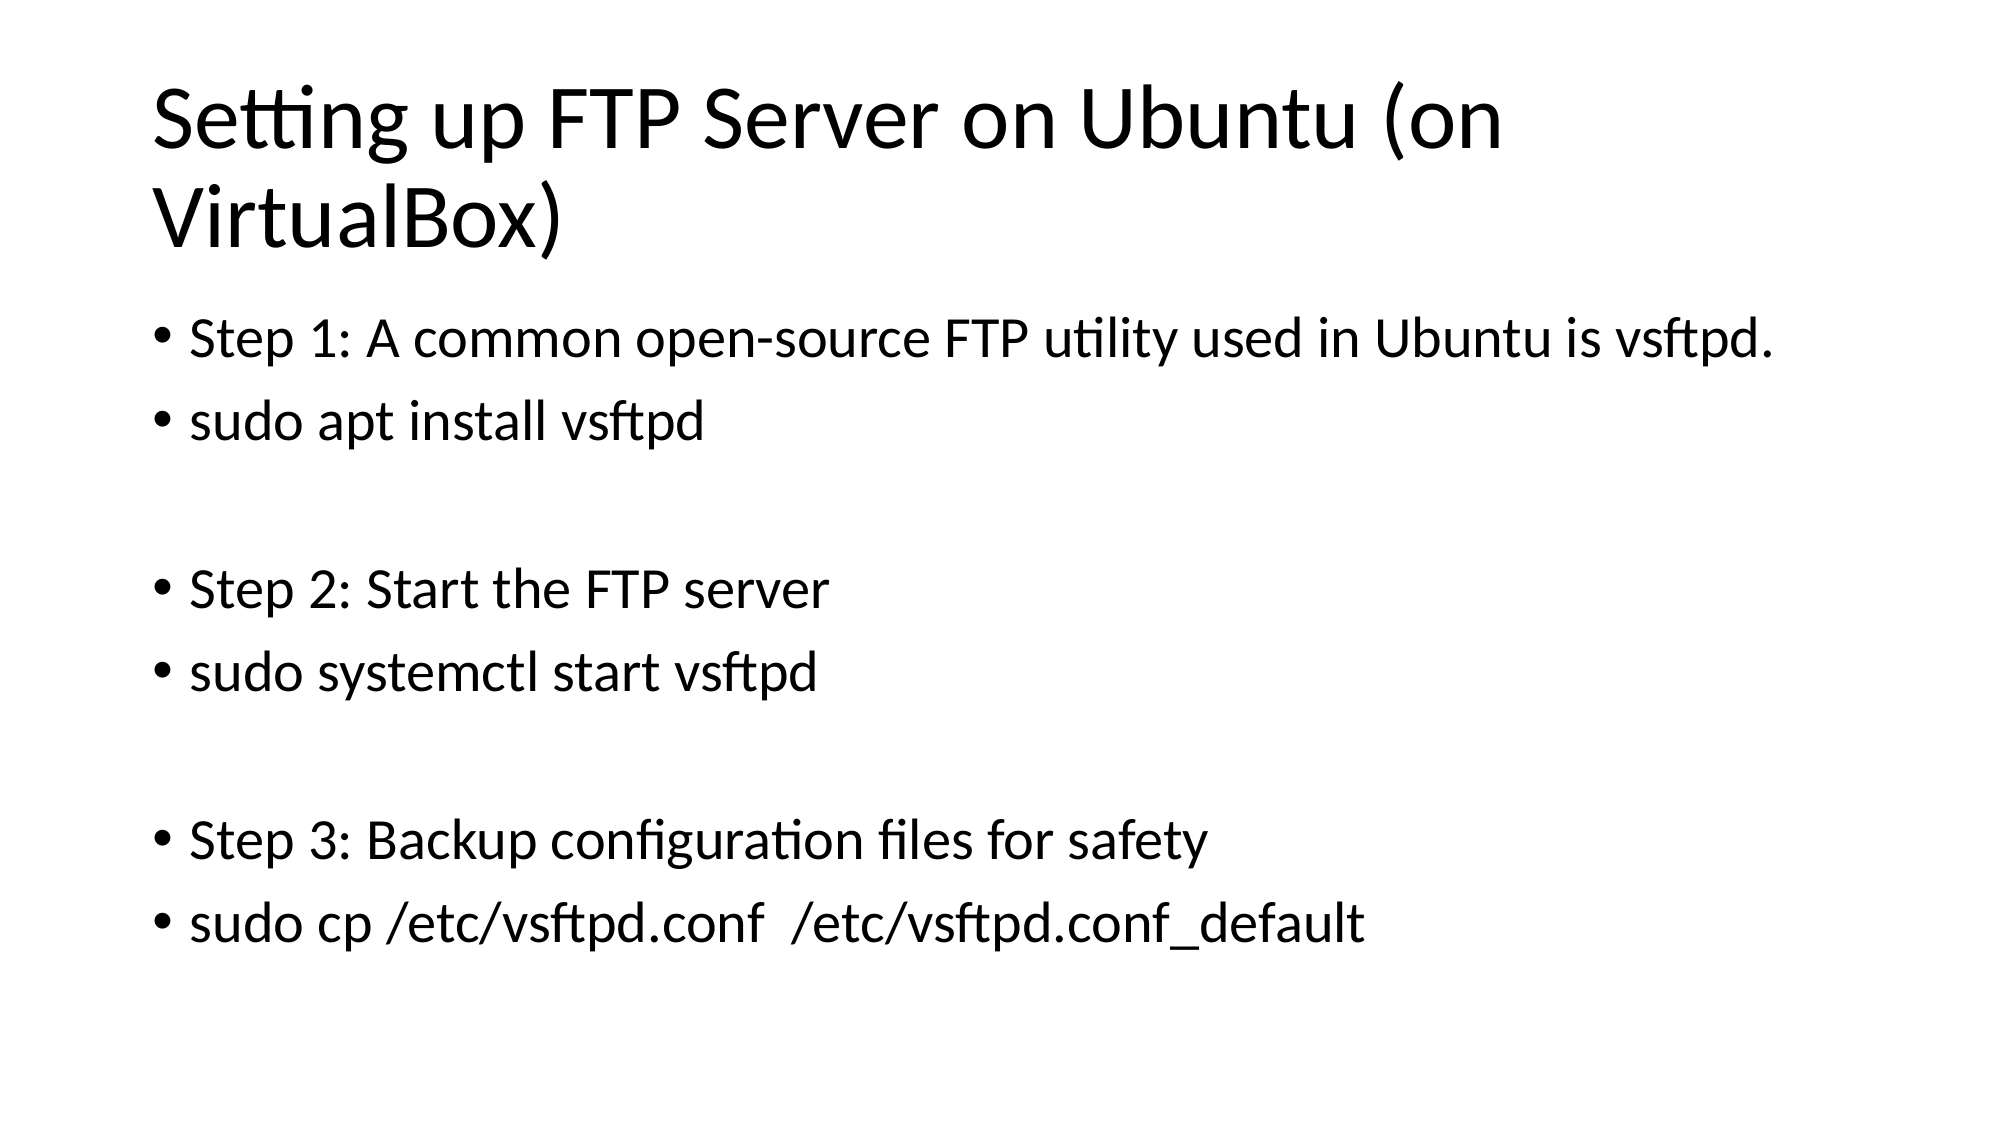

# Setting up FTP Server on Ubuntu (on VirtualBox)
Step 1: A common open-source FTP utility used in Ubuntu is vsftpd.
sudo apt install vsftpd

Step 2: Start the FTP server
sudo systemctl start vsftpd

Step 3: Backup configuration files for safety
sudo cp /etc/vsftpd.conf  /etc/vsftpd.conf_default